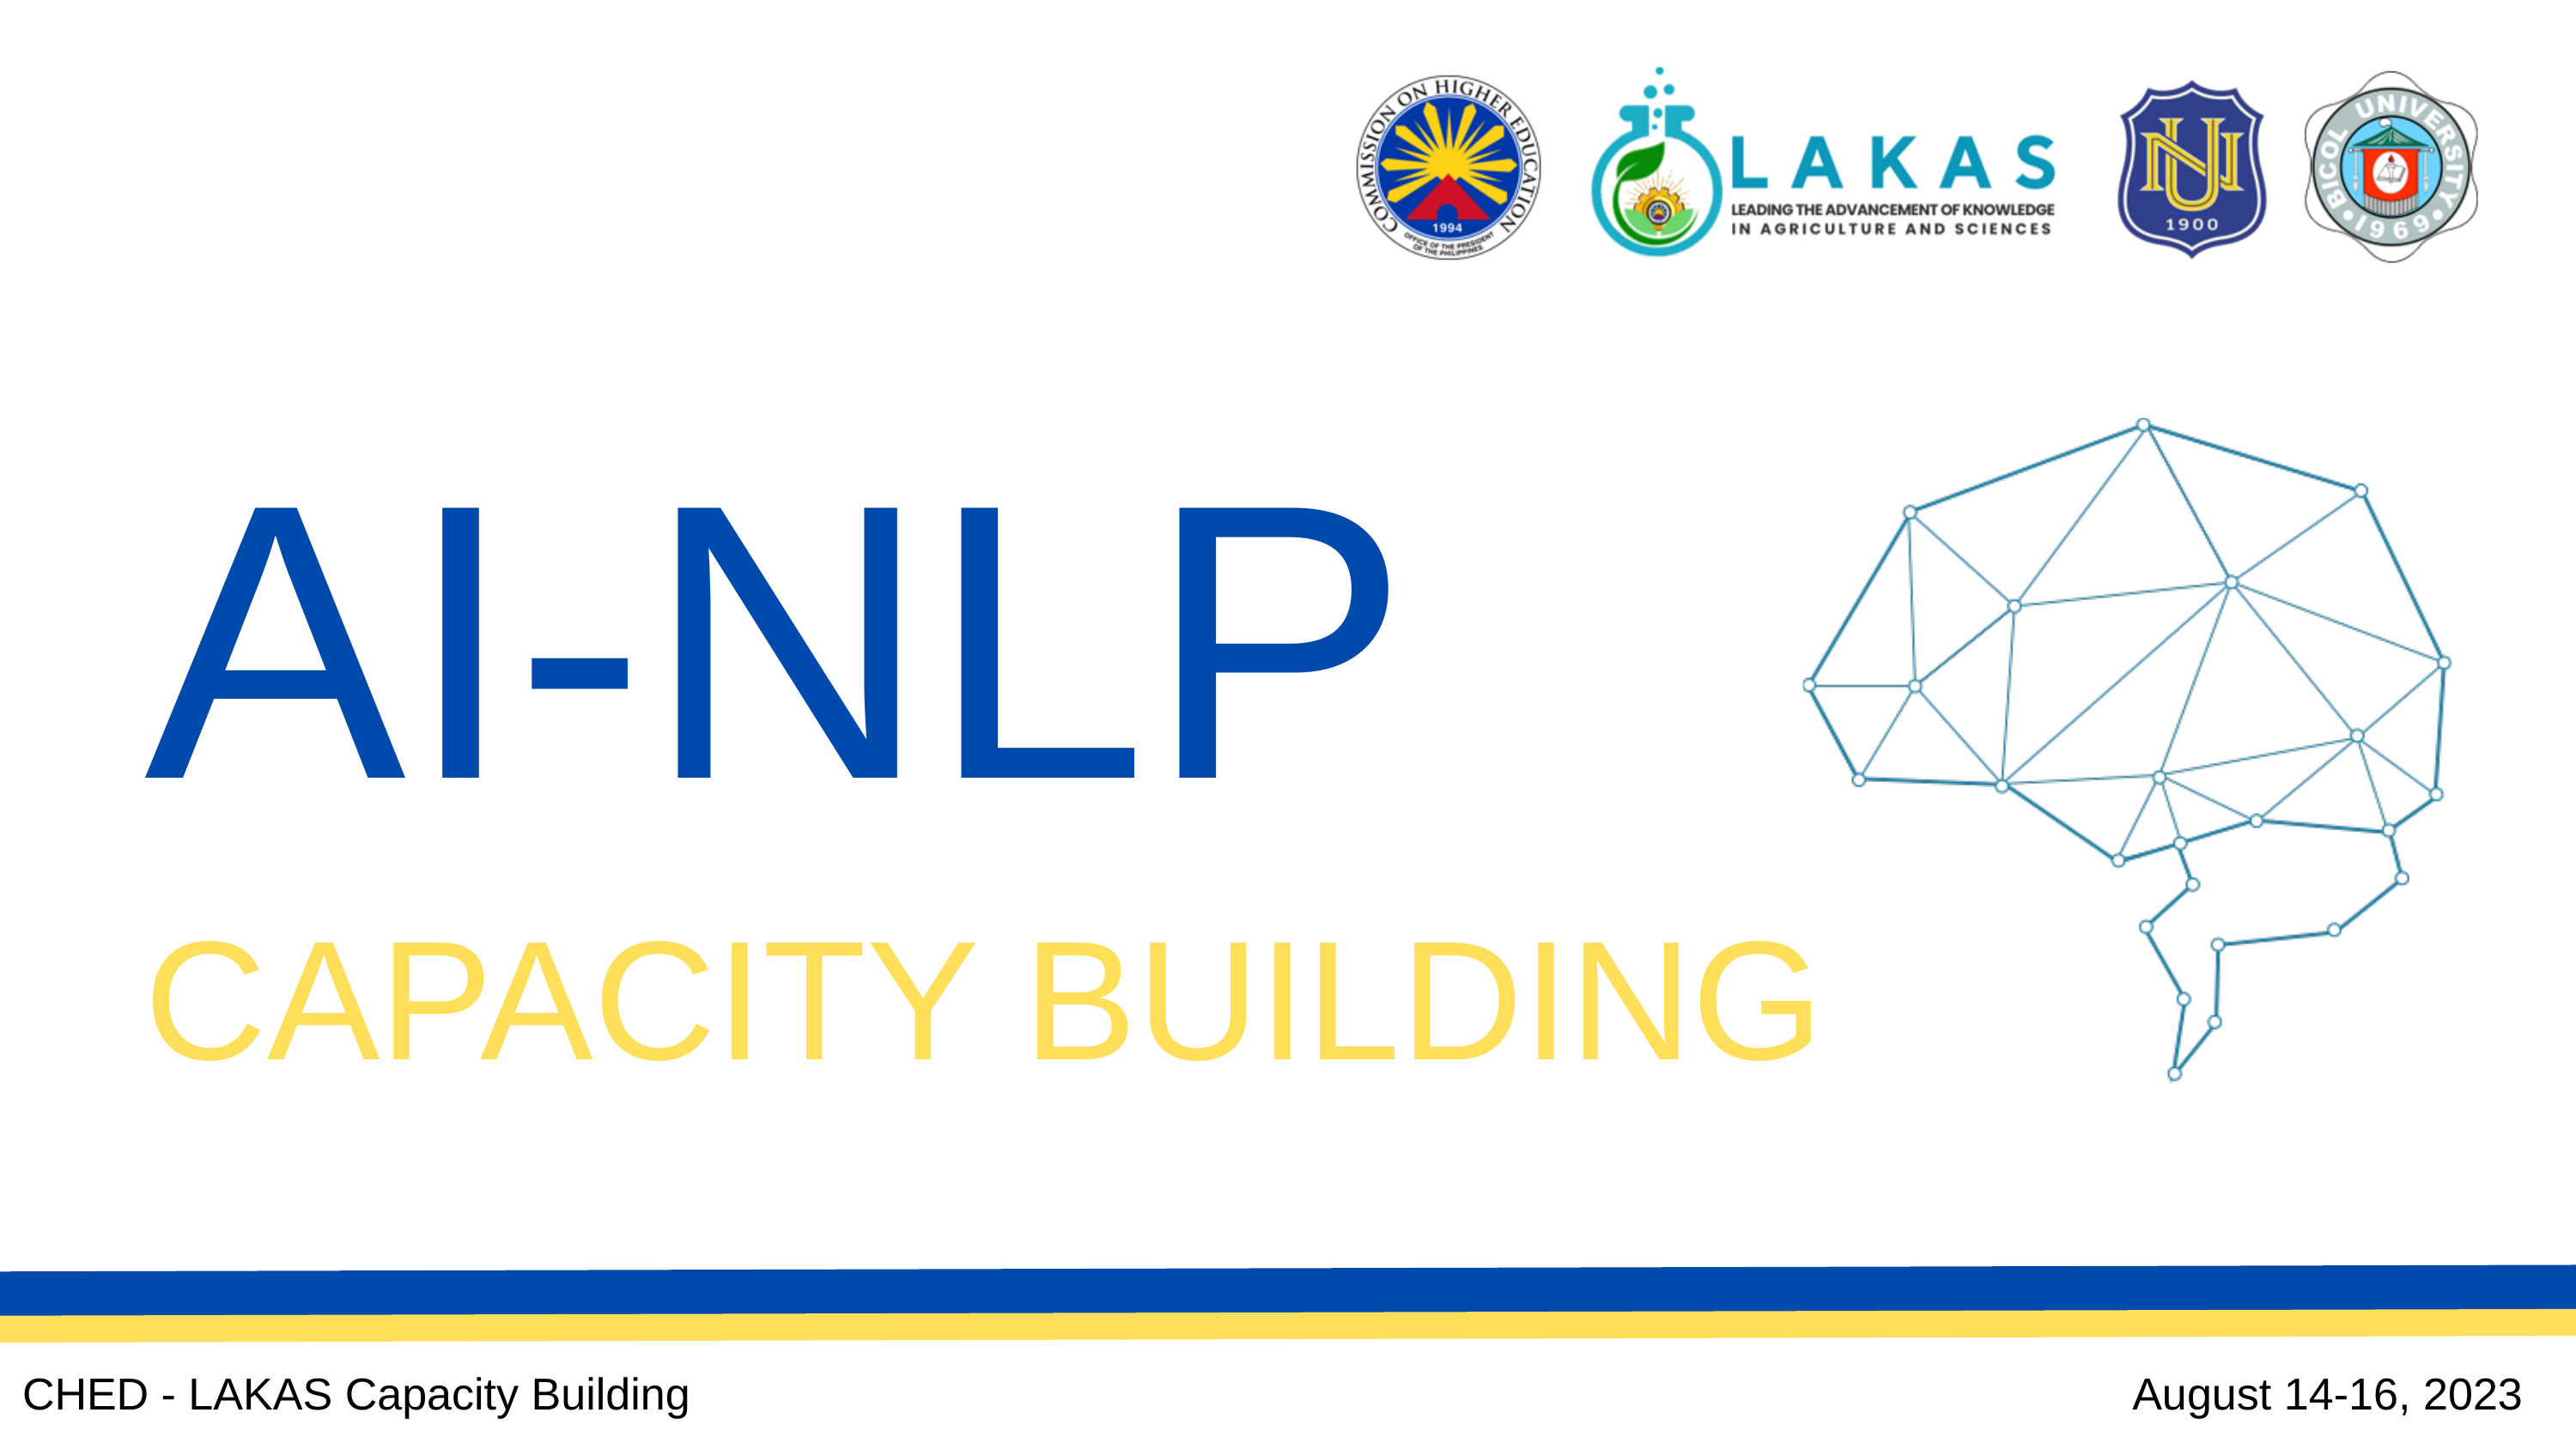

AI-NLP
CAPACITY BUILDING

CHED - LAKAS Capacity Building
August 14-16, 2023